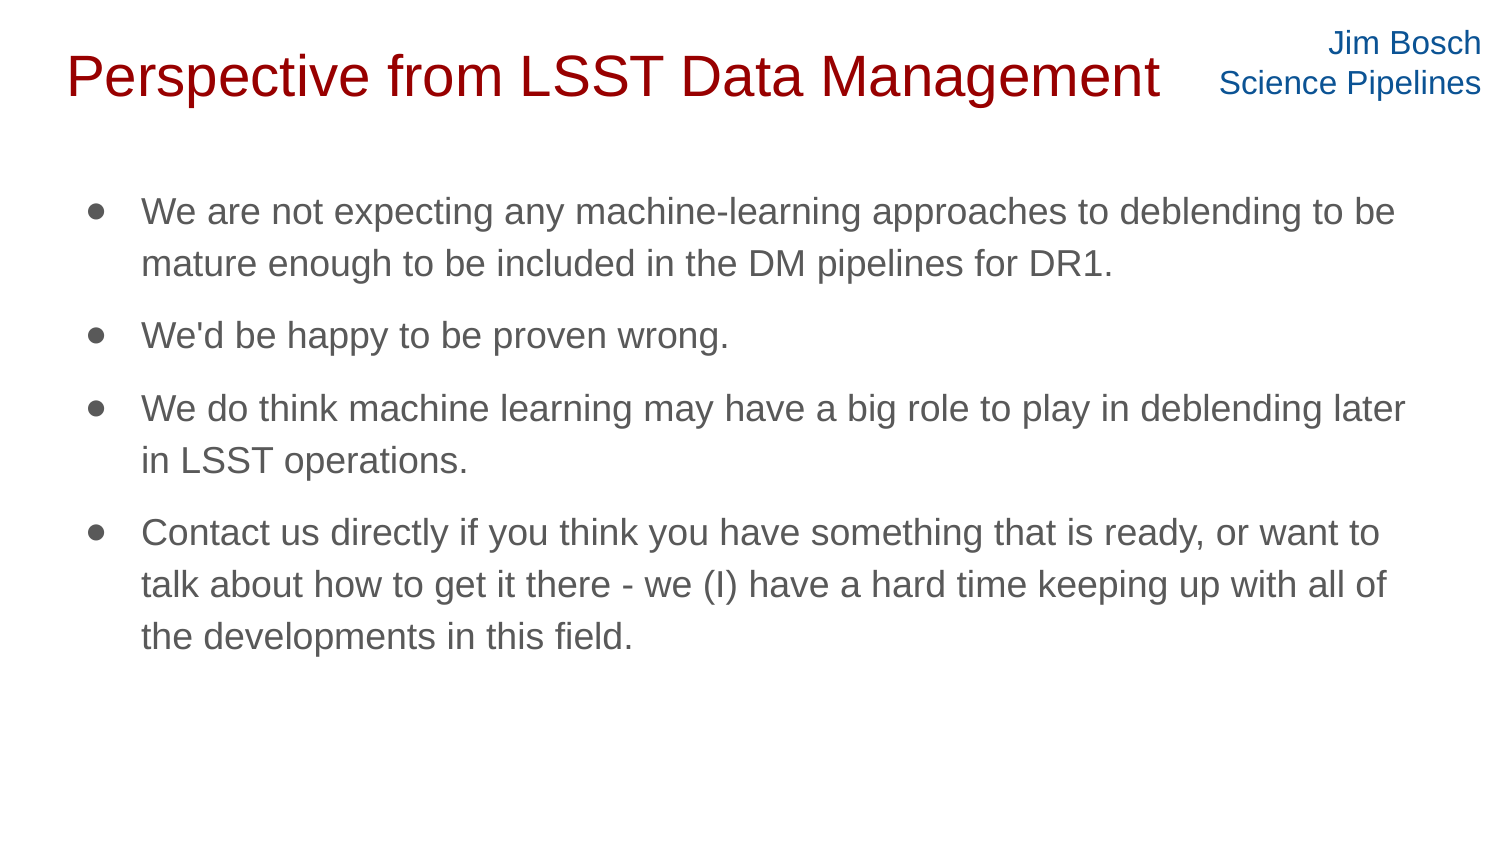

Jim Bosch
Science Pipelines
# Perspective from LSST Data Management
We are not expecting any machine-learning approaches to deblending to be mature enough to be included in the DM pipelines for DR1.
We'd be happy to be proven wrong.
We do think machine learning may have a big role to play in deblending later in LSST operations.
Contact us directly if you think you have something that is ready, or want to talk about how to get it there - we (I) have a hard time keeping up with all of the developments in this field.